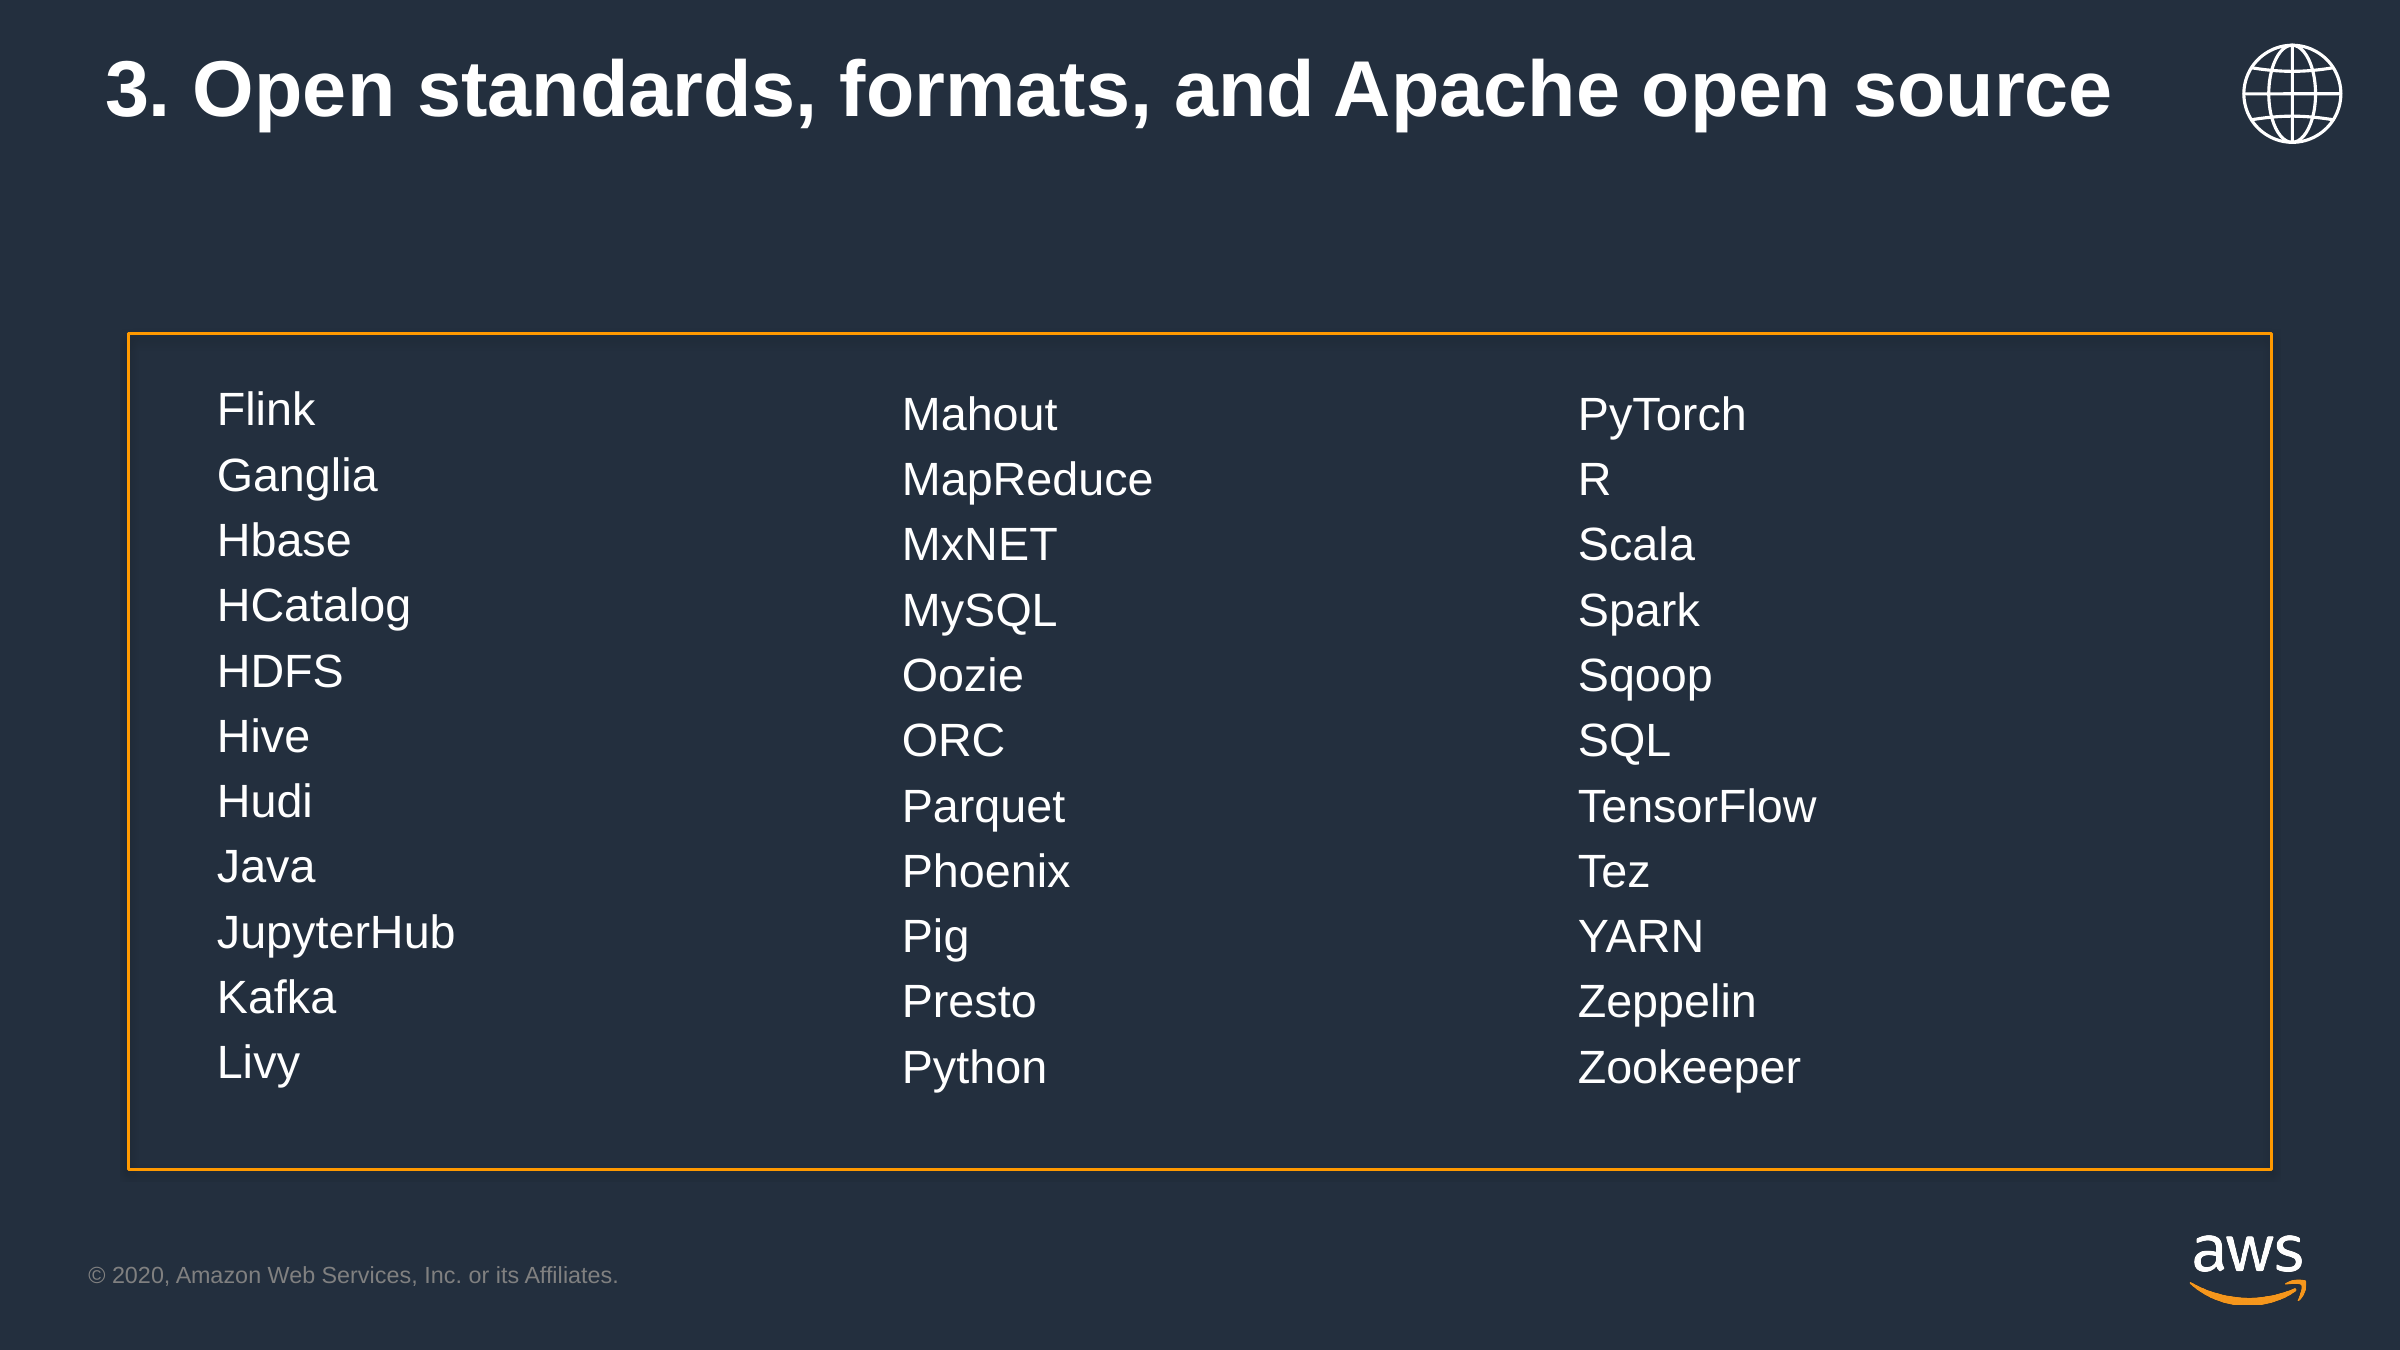

# 3. Open standards, formats, and Apache open source

Mahout
MapReduce
MxNET
MySQL
Oozie
ORC
Parquet
Phoenix
Pig
Presto
Python

PyTorch
R
Scala
Spark
Sqoop
SQL
TensorFlow
Tez
YARN
Zeppelin
Zookeeper

Flink
Ganglia
Hbase
HCatalog
HDFS
Hive
Hudi
Java
JupyterHub
Kafka
Livy